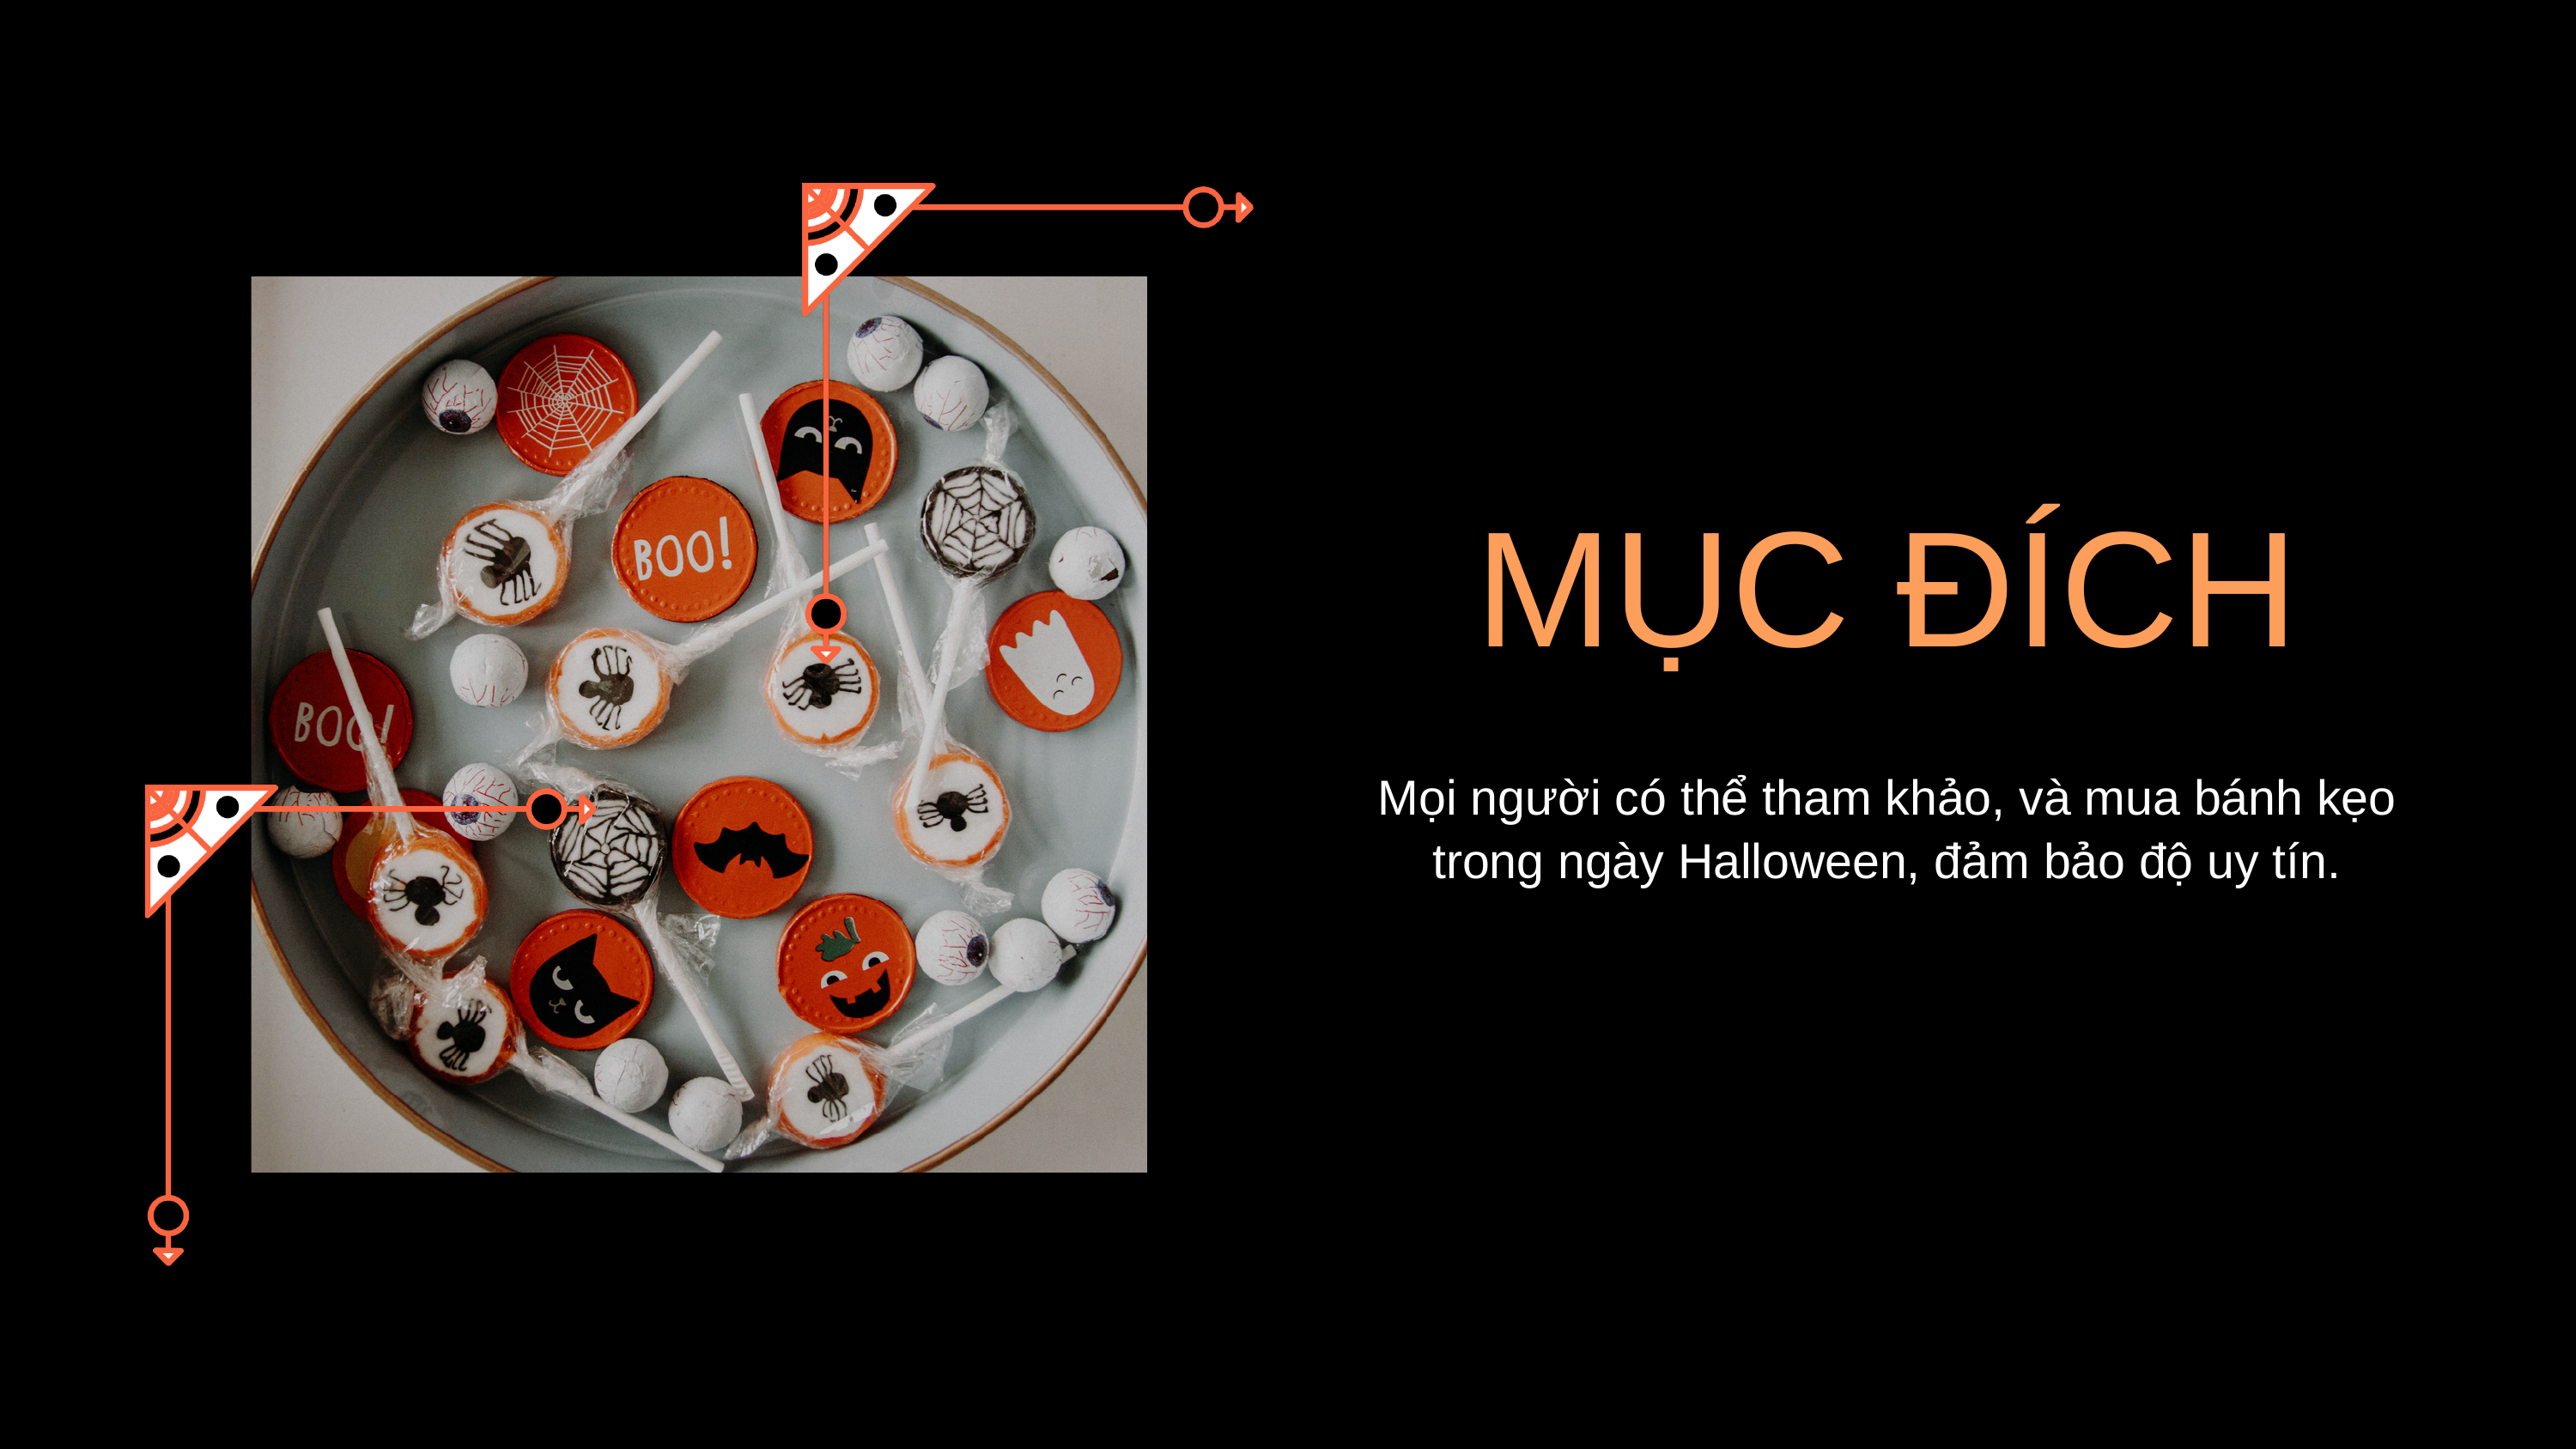

MỤC ĐÍCH
Mọi người có thể tham khảo, và mua bánh kẹo trong ngày Halloween, đảm bảo độ uy tín.